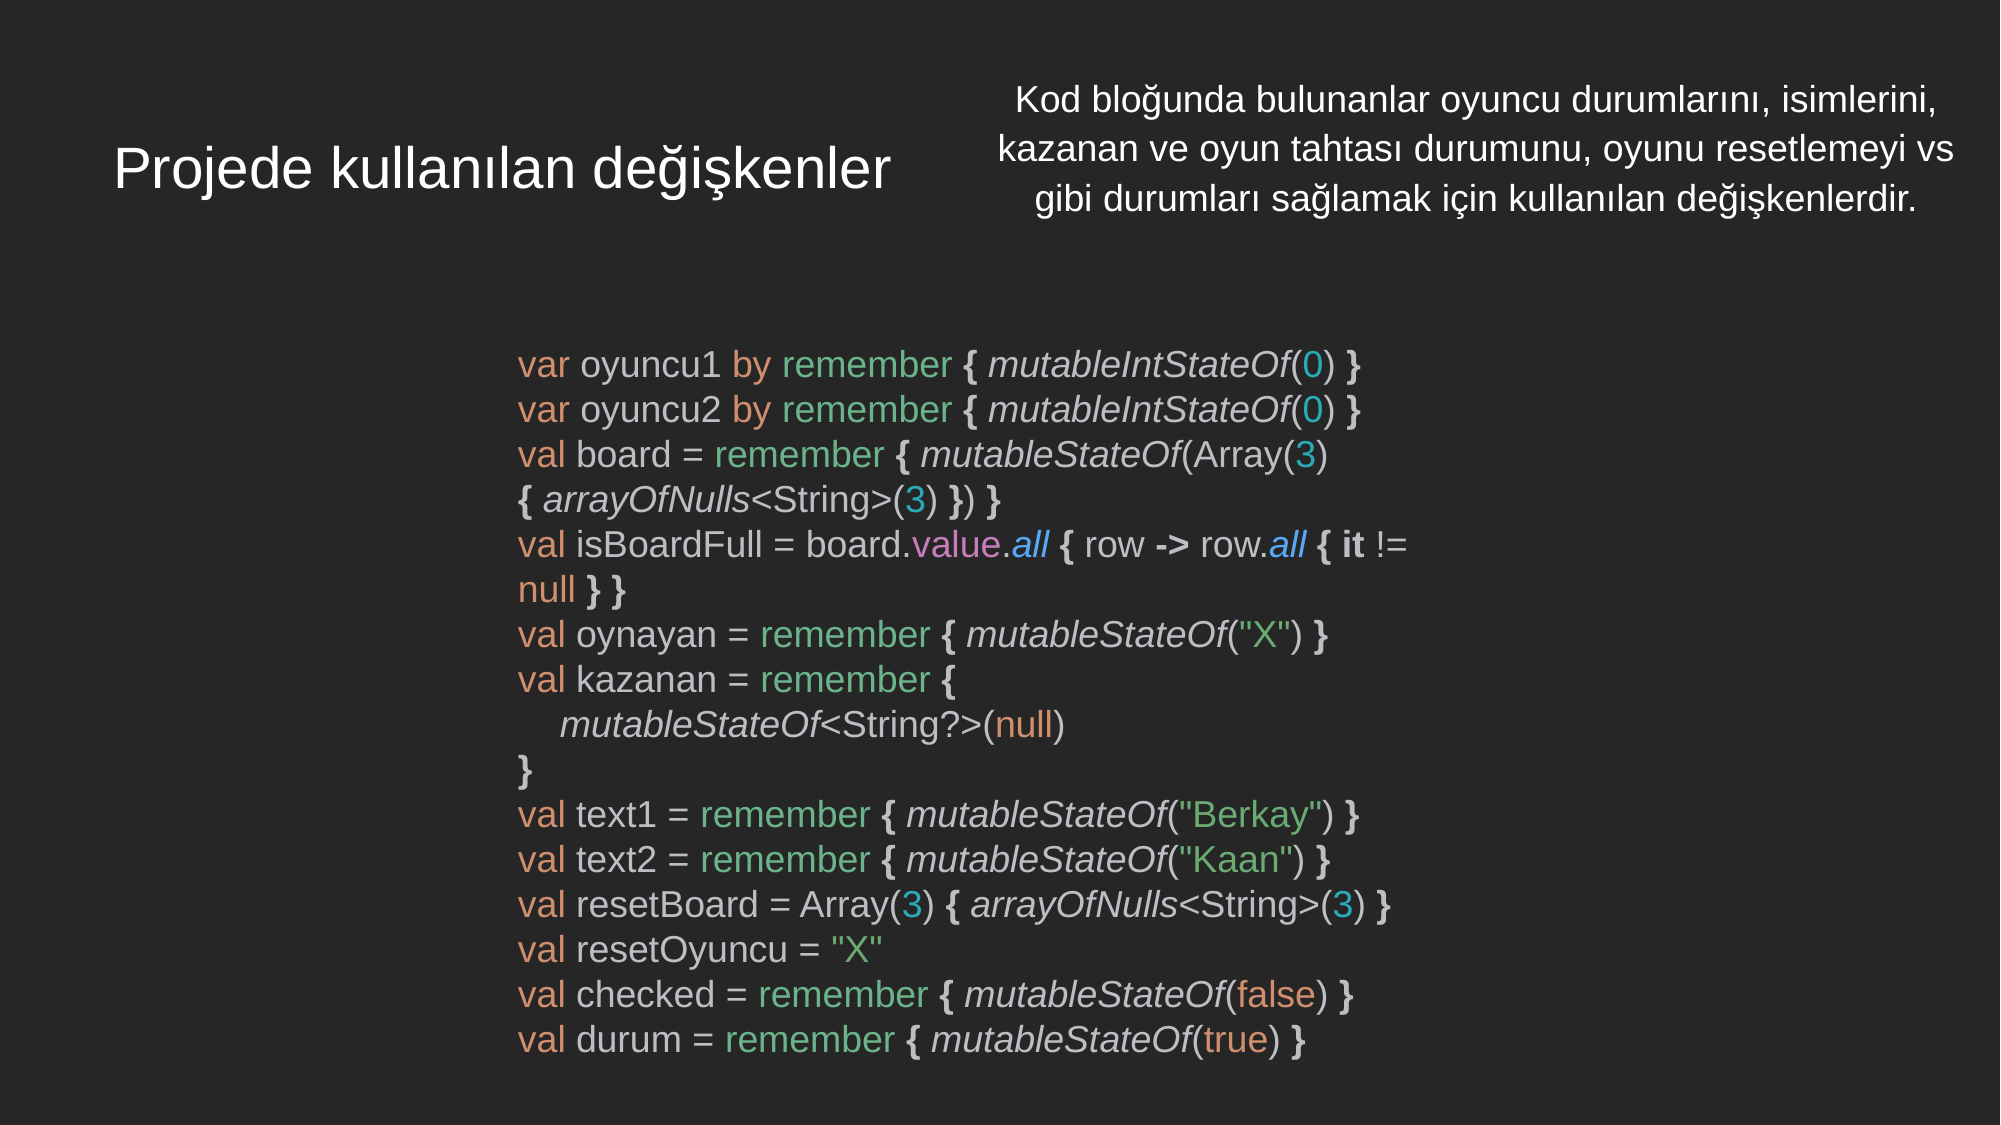

Projede kullanılan değişkenler
Kod bloğunda bulunanlar oyuncu durumlarını, isimlerini, kazanan ve oyun tahtası durumunu, oyunu resetlemeyi vs gibi durumları sağlamak için kullanılan değişkenlerdir.
var oyuncu1 by remember { mutableIntStateOf(0) }
var oyuncu2 by remember { mutableIntStateOf(0) }
val board = remember { mutableStateOf(Array(3) { arrayOfNulls<String>(3) }) }
val isBoardFull = board.value.all { row -> row.all { it != null } }
val oynayan = remember { mutableStateOf("X") }
val kazanan = remember {
    mutableStateOf<String?>(null)
}
val text1 = remember { mutableStateOf("Berkay") }
val text2 = remember { mutableStateOf("Kaan") }
val resetBoard = Array(3) { arrayOfNulls<String>(3) }
val resetOyuncu = "X"
val checked = remember { mutableStateOf(false) }
val durum = remember { mutableStateOf(true) }